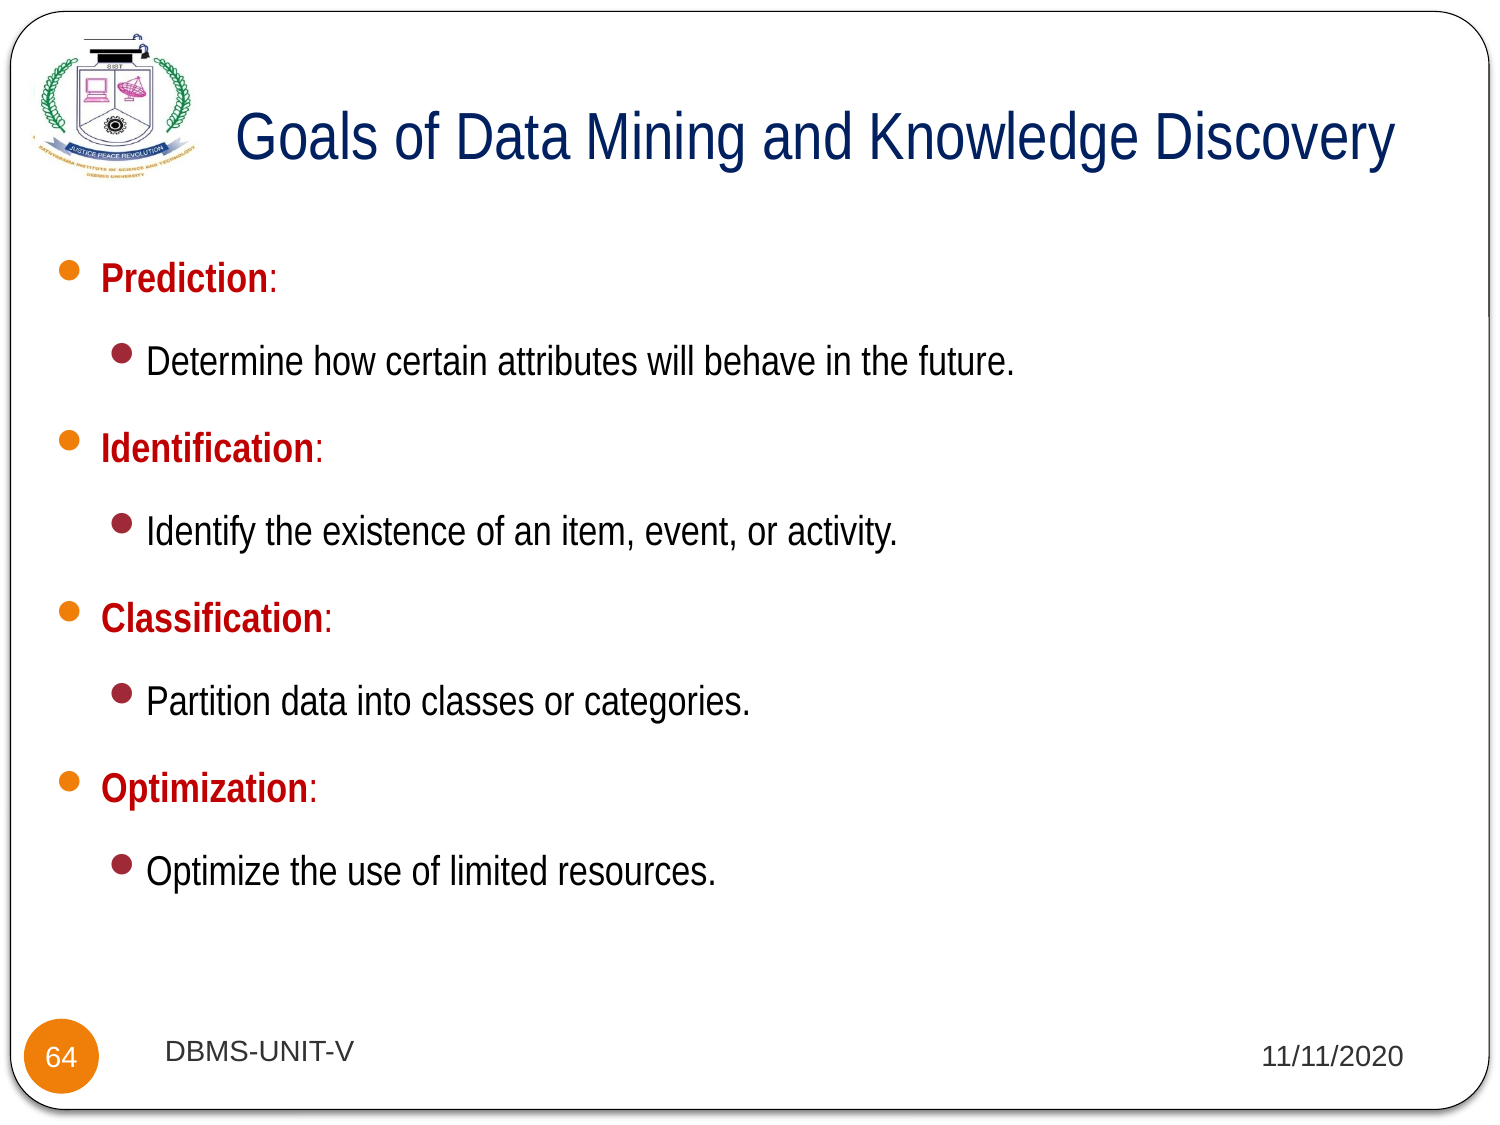

# Goals of Data Mining and Knowledge Discovery
Prediction:
Determine how certain attributes will behave in the future.
Identification:
Identify the existence of an item, event, or activity.
Classification:
Partition data into classes or categories.
Optimization:
Optimize the use of limited resources.
DBMS-UNIT-V
11/11/2020
64